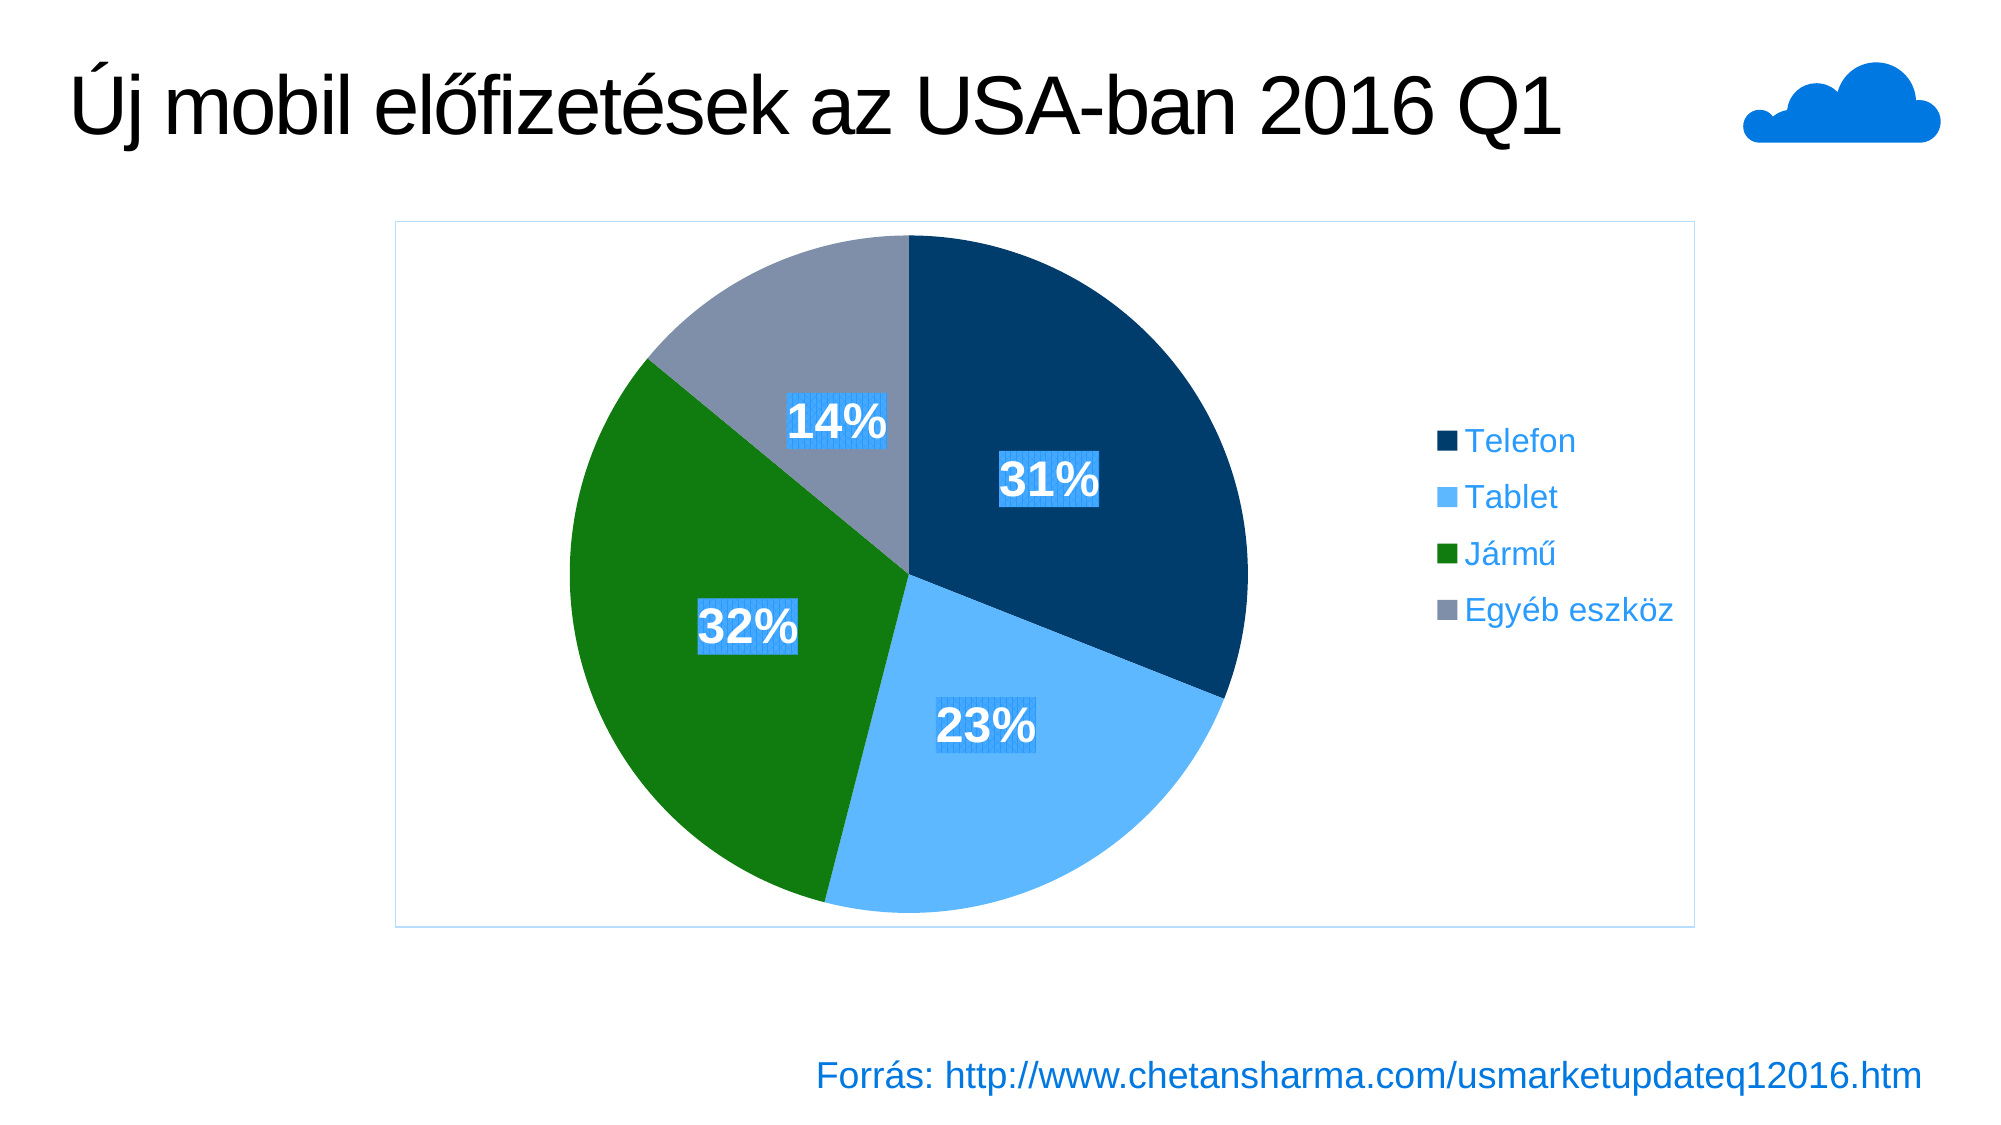

# Új mobil előfizetések az USA-ban 2016 Q1

### Chart

| Category |  |
|---|---|
| Telefon | 0.31 |
| Tablet | 0.23 |
| Jármű | 0.32 |
| Egyéb eszköz | 0.14 |
Forrás: http://www.chetansharma.com/usmarketupdateq12016.htm